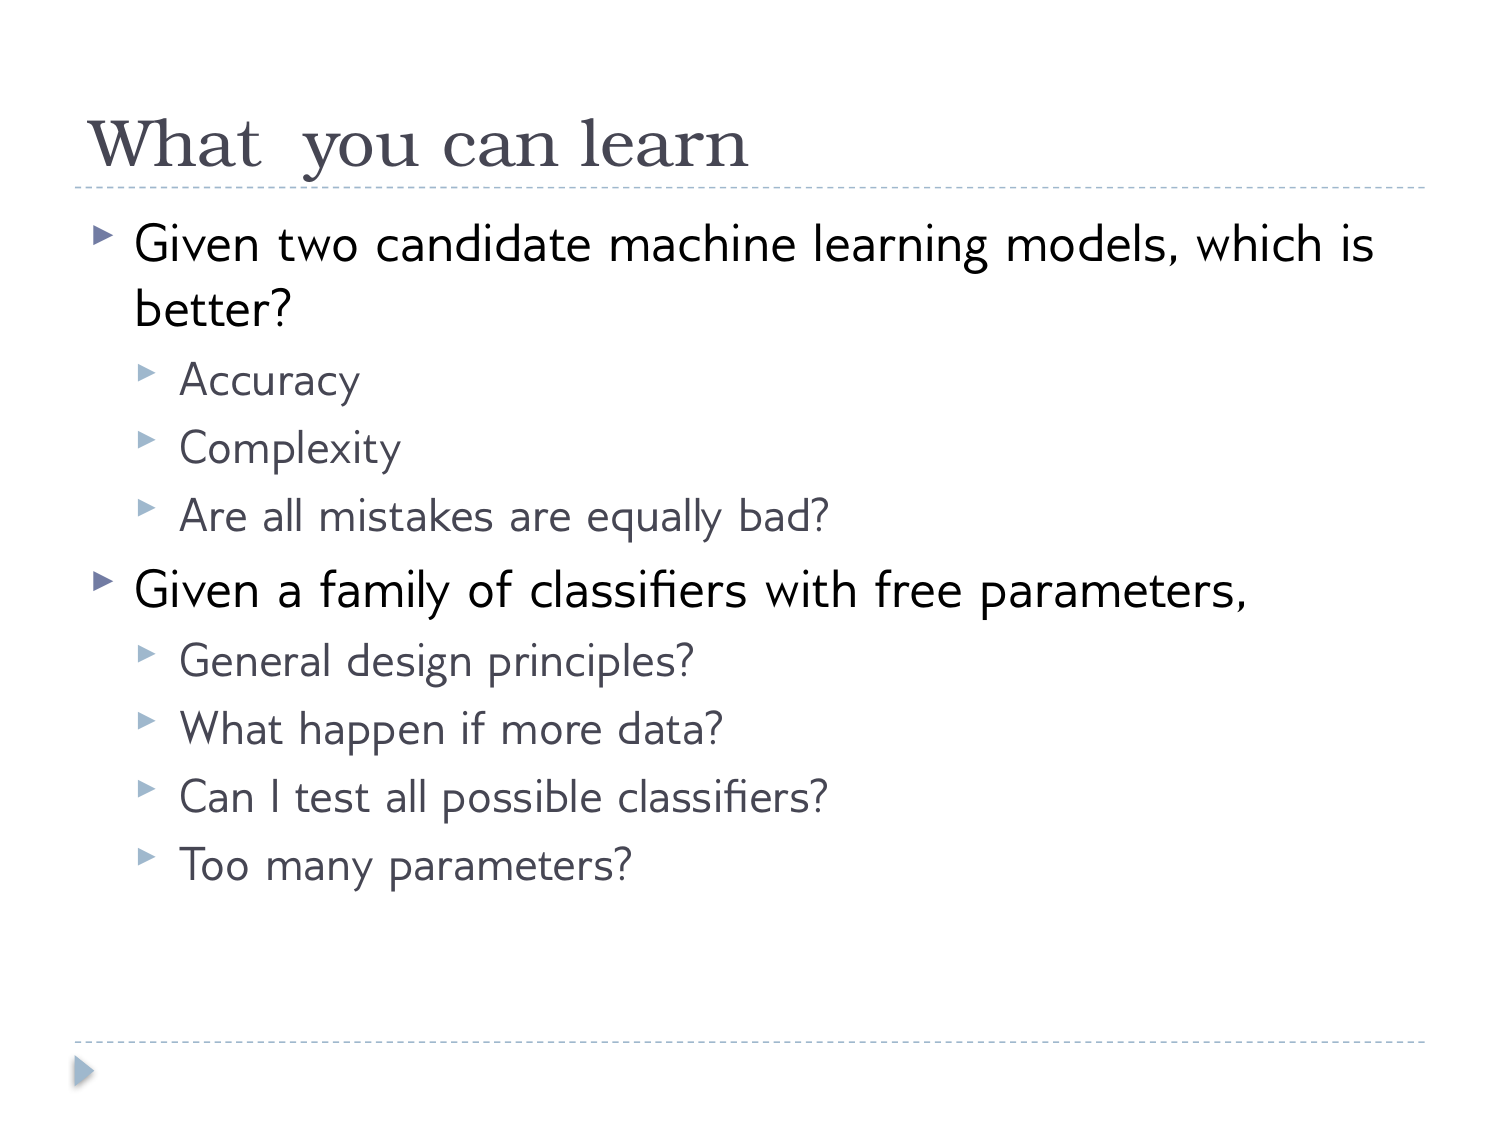

# What  you can learn
Given two candidate machine learning models, which is better?
Accuracy
Complexity
Are all mistakes are equally bad?
Given a family of classifiers with free parameters,
General design principles?
What happen if more data?
Can I test all possible classifiers?
Too many parameters?